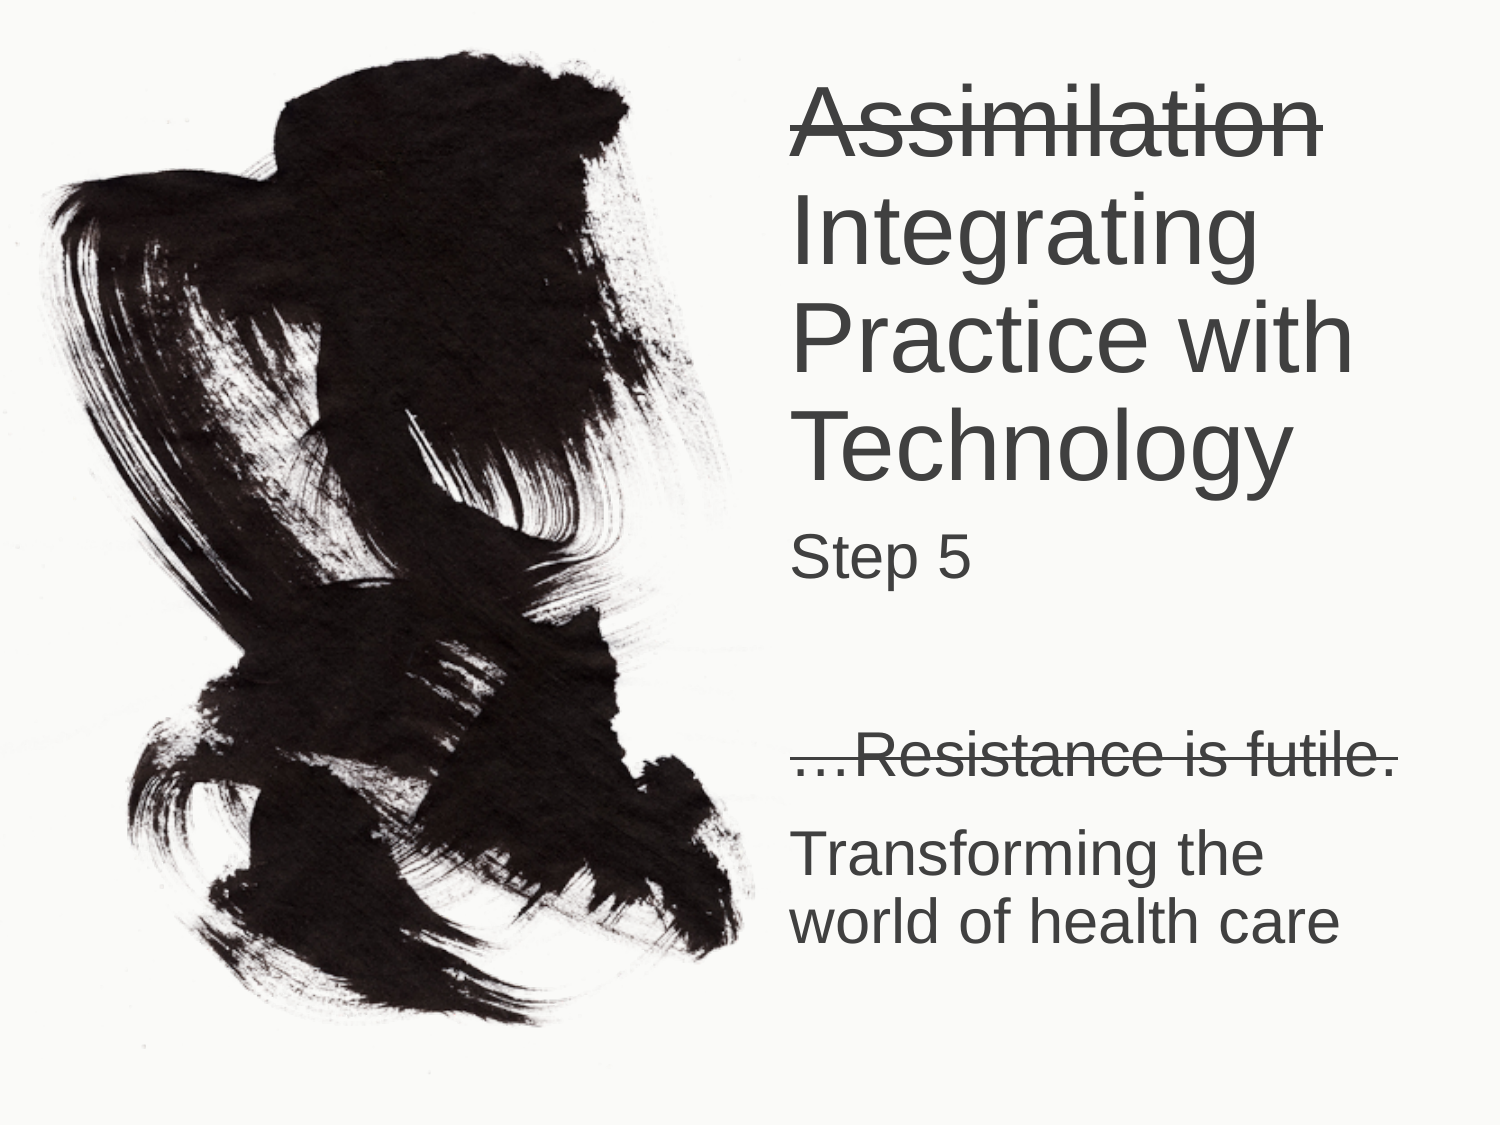

# Assimilation Integrating Practice with Technology
Step 5

…Resistance is futile.
Transforming the world of health care